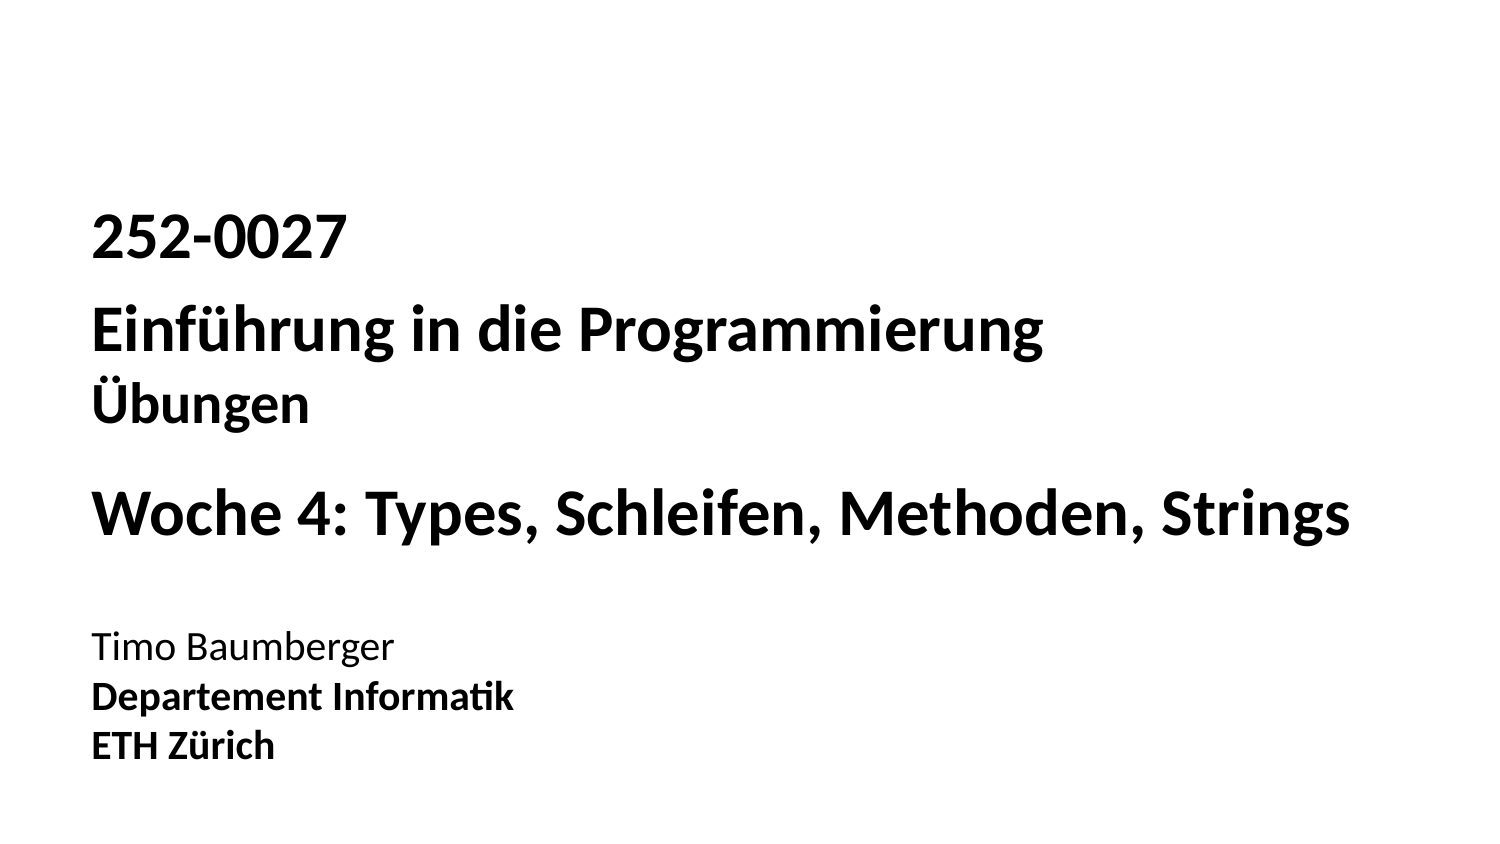

252-0027
Einführung in die Programmierung
Übungen

Woche 4: Types, Schleifen, Methoden, Strings
Timo Baumberger
Departement Informatik
ETH Zürich